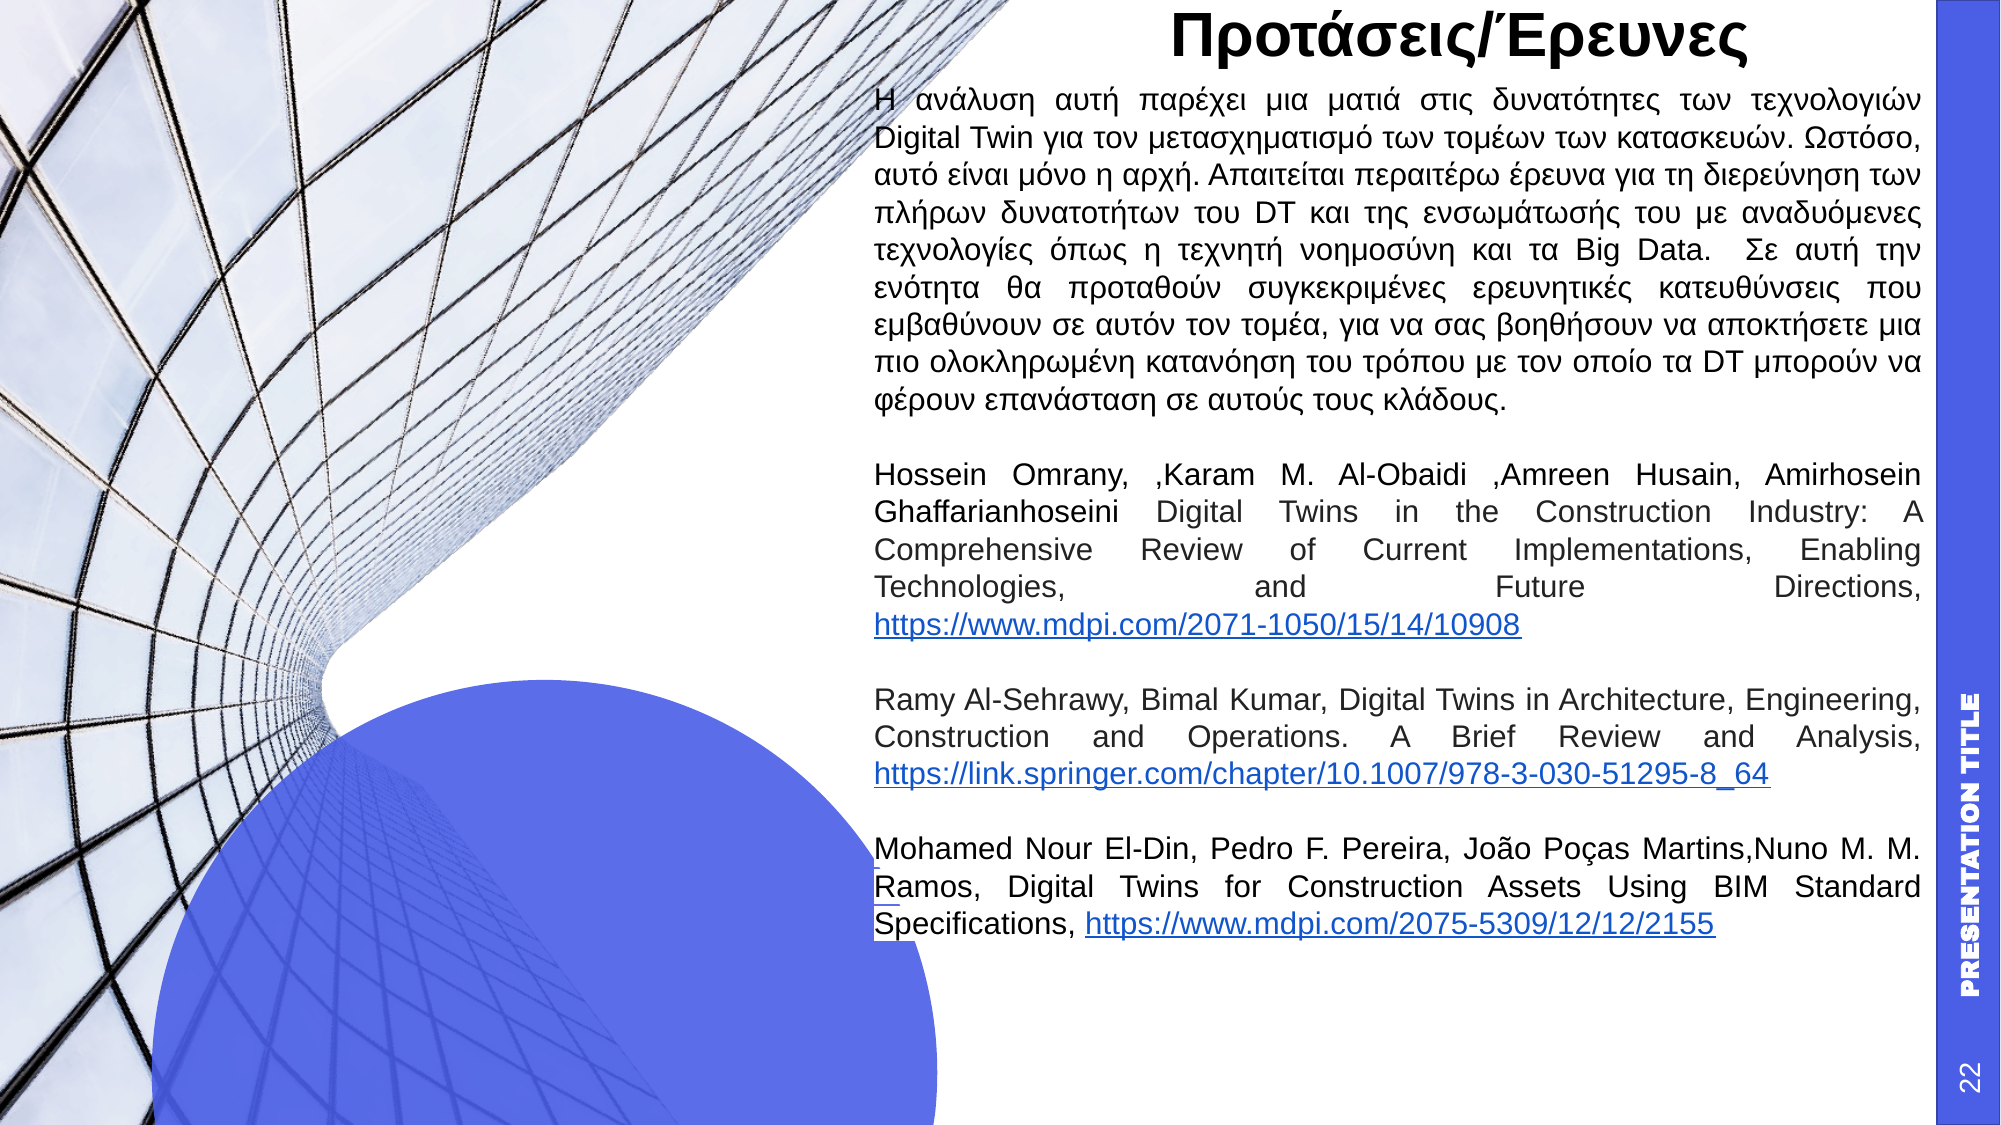

# Προτάσεις/Έρευνες
Η ανάλυση αυτή παρέχει μια ματιά στις δυνατότητες των τεχνολογιών Digital Twin για τον μετασχηματισμό των τομέων των κατασκευών. Ωστόσο, αυτό είναι μόνο η αρχή. Απαιτείται περαιτέρω έρευνα για τη διερεύνηση των πλήρων δυνατοτήτων του DT και της ενσωμάτωσής του με αναδυόμενες τεχνολογίες όπως η τεχνητή νοημοσύνη και τα Big Data.  Σε αυτή την ενότητα θα προταθούν συγκεκριμένες ερευνητικές κατευθύνσεις που εμβαθύνουν σε αυτόν τον τομέα, για να σας βοηθήσουν να αποκτήσετε μια πιο ολοκληρωμένη κατανόηση του τρόπου με τον οποίο τα DT μπορούν να φέρουν επανάσταση σε αυτούς τους κλάδους.

Hossein Omrany, ,Karam M. Al-Obaidi ,Amreen Husain, Amirhosein Ghaffarianhoseini Digital Twins in the Construction Industry: A Comprehensive Review of Current Implementations, Enabling Technologies, and Future Directions,https://www.mdpi.com/2071-1050/15/14/10908

Ramy Al-Sehrawy, Bimal Kumar, Digital Twins in Architecture, Engineering, Construction and Operations. A Brief Review and Analysis, https://link.springer.com/chapter/10.1007/978-3-030-51295-8_64

Mohamed Nour El-Din, Pedro F. Pereira, João Poças Martins,Nuno M. M. Ramos, Digital Twins for Construction Assets Using BIM Standard Specifications, https://www.mdpi.com/2075-5309/12/12/2155
PRESENTATION TITLE
22